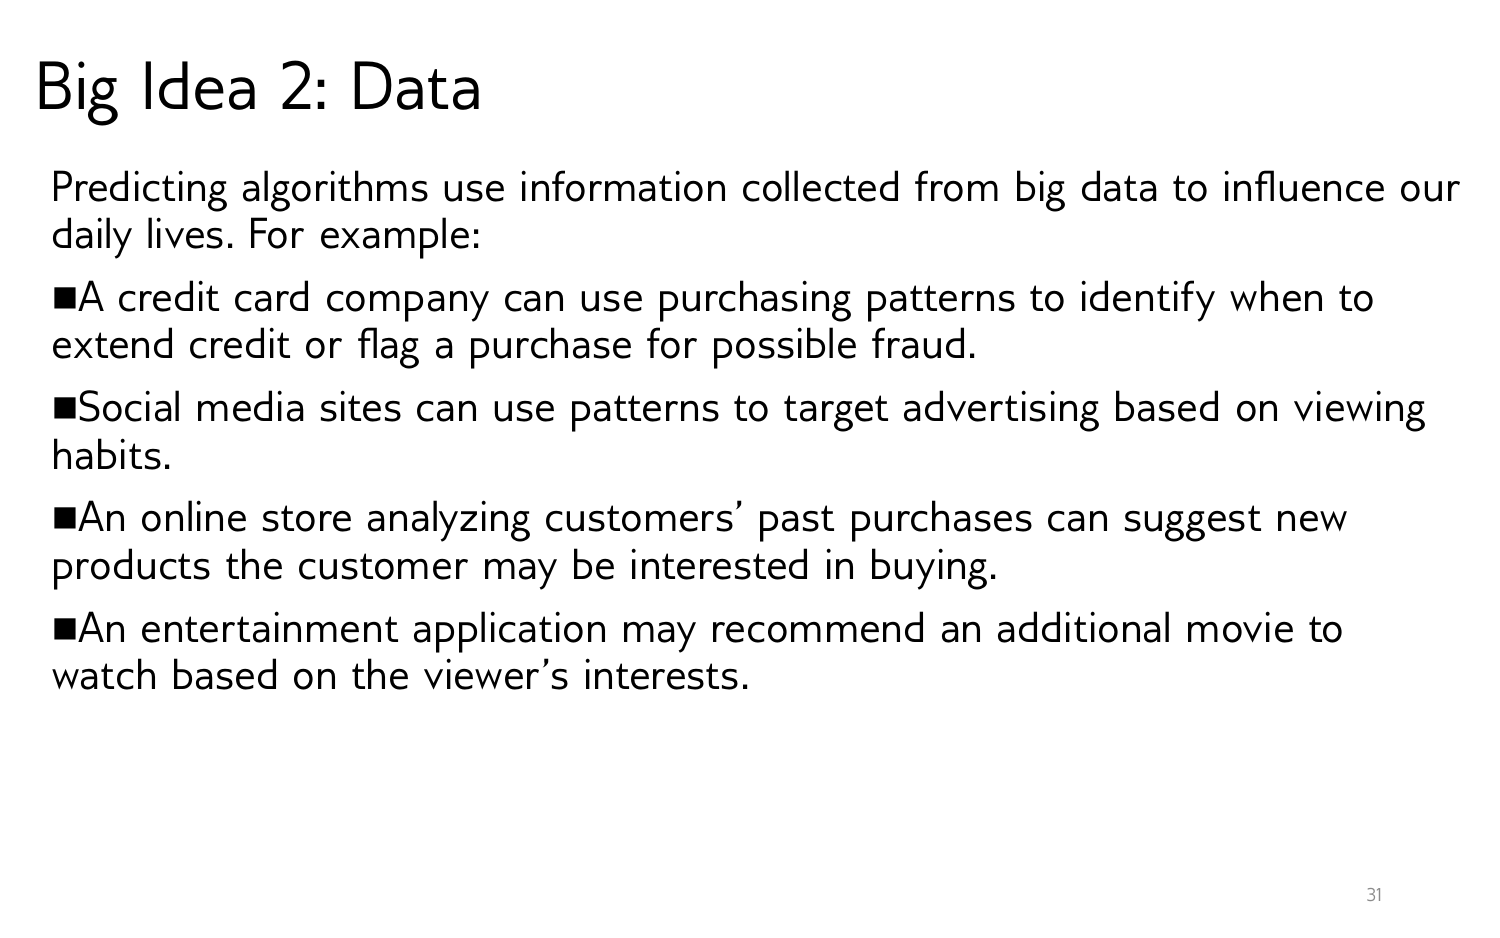

# Big Idea 2: Data
﻿Predicting algorithms use information collected from big data to influence our daily lives. For example:
■​A credit card company can use purchasing patterns to identify when to extend credit or flag a purchase for possible fraud.
■​Social media sites can use patterns to target advertising based on viewing habits.
■An online store analyzing customers’ past purchases can suggest new products the customer may be interested in buying.
■​An entertainment application may recommend an additional movie to watch based on the viewer’s interests.

31